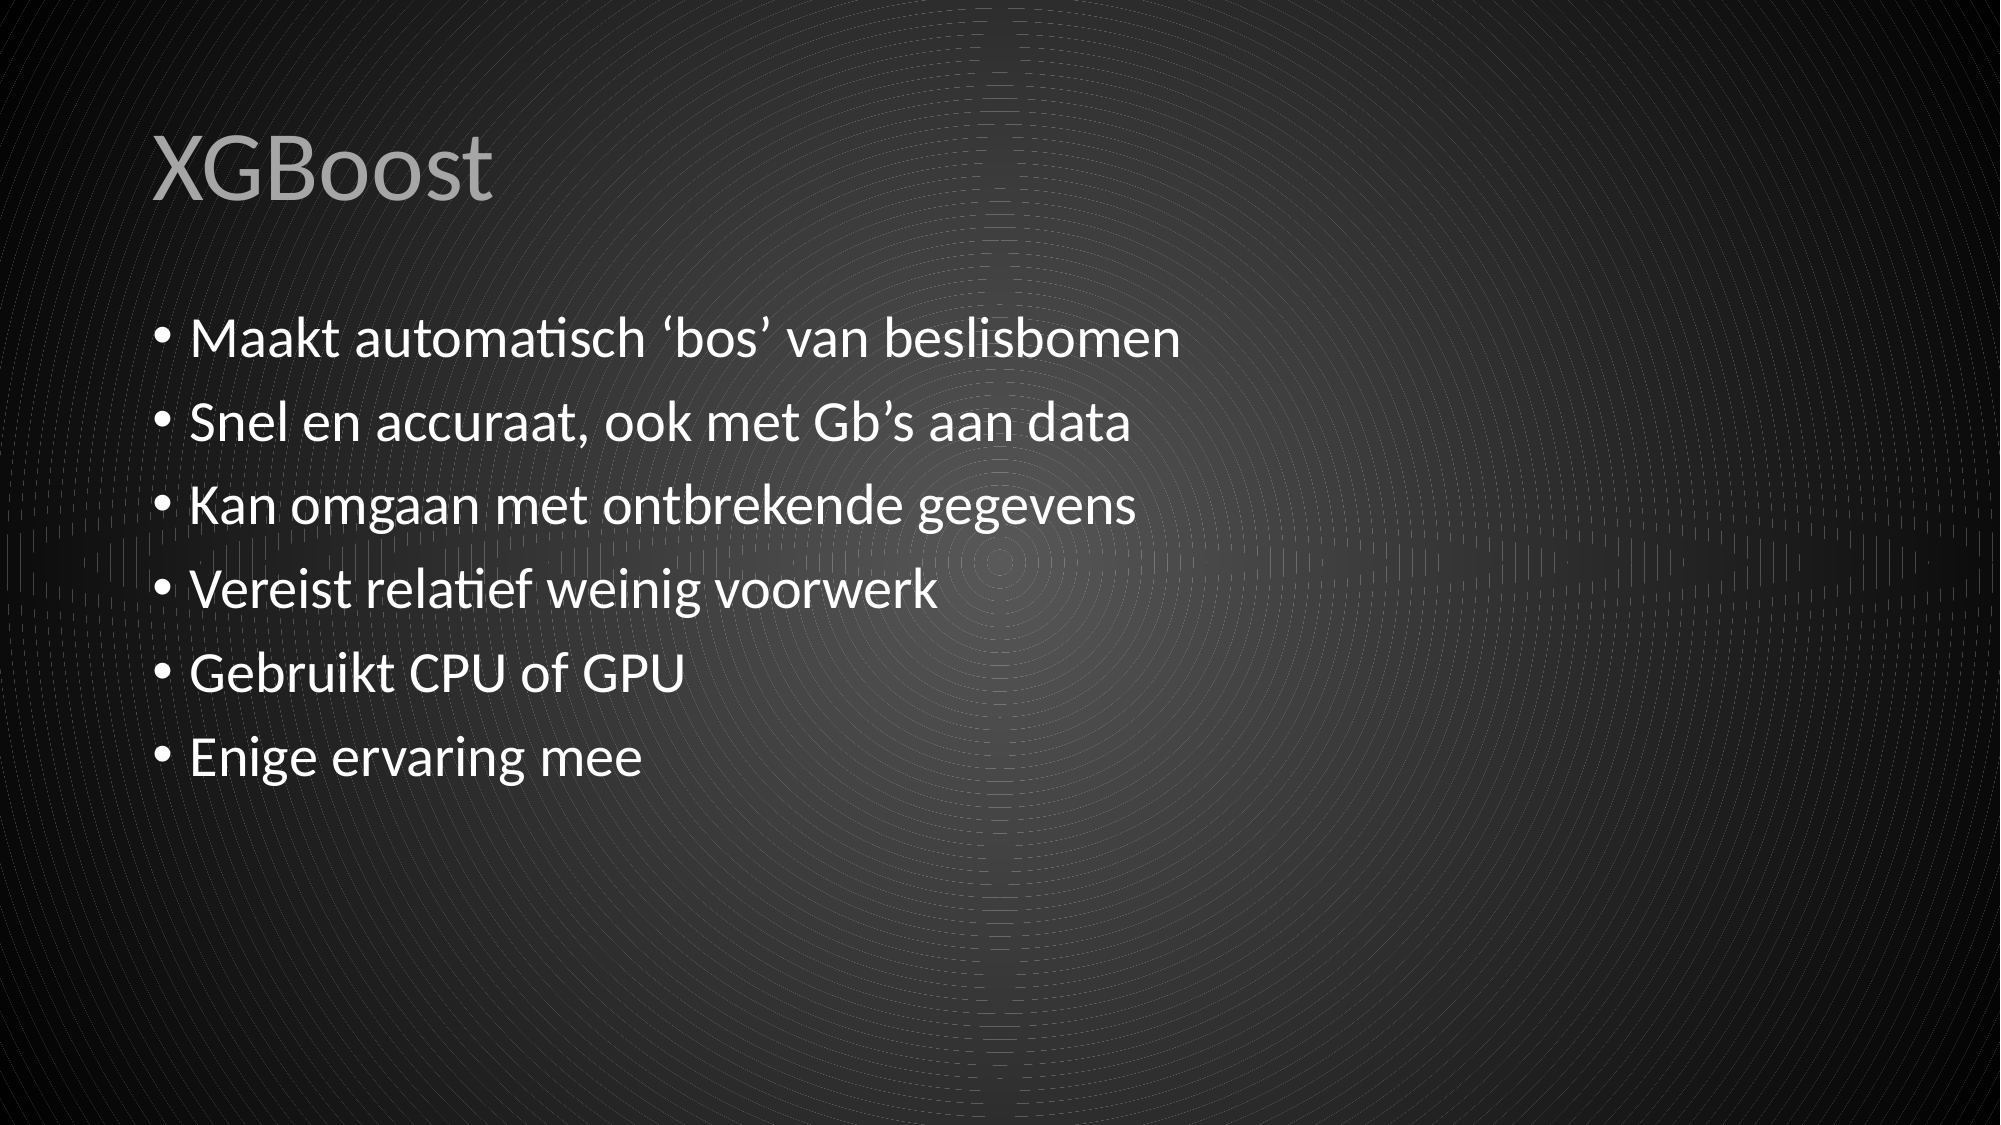

# XGBoost
Maakt automatisch ‘bos’ van beslisbomen
Snel en accuraat, ook met Gb’s aan data
Kan omgaan met ontbrekende gegevens
Vereist relatief weinig voorwerk
Gebruikt CPU of GPU
Enige ervaring mee